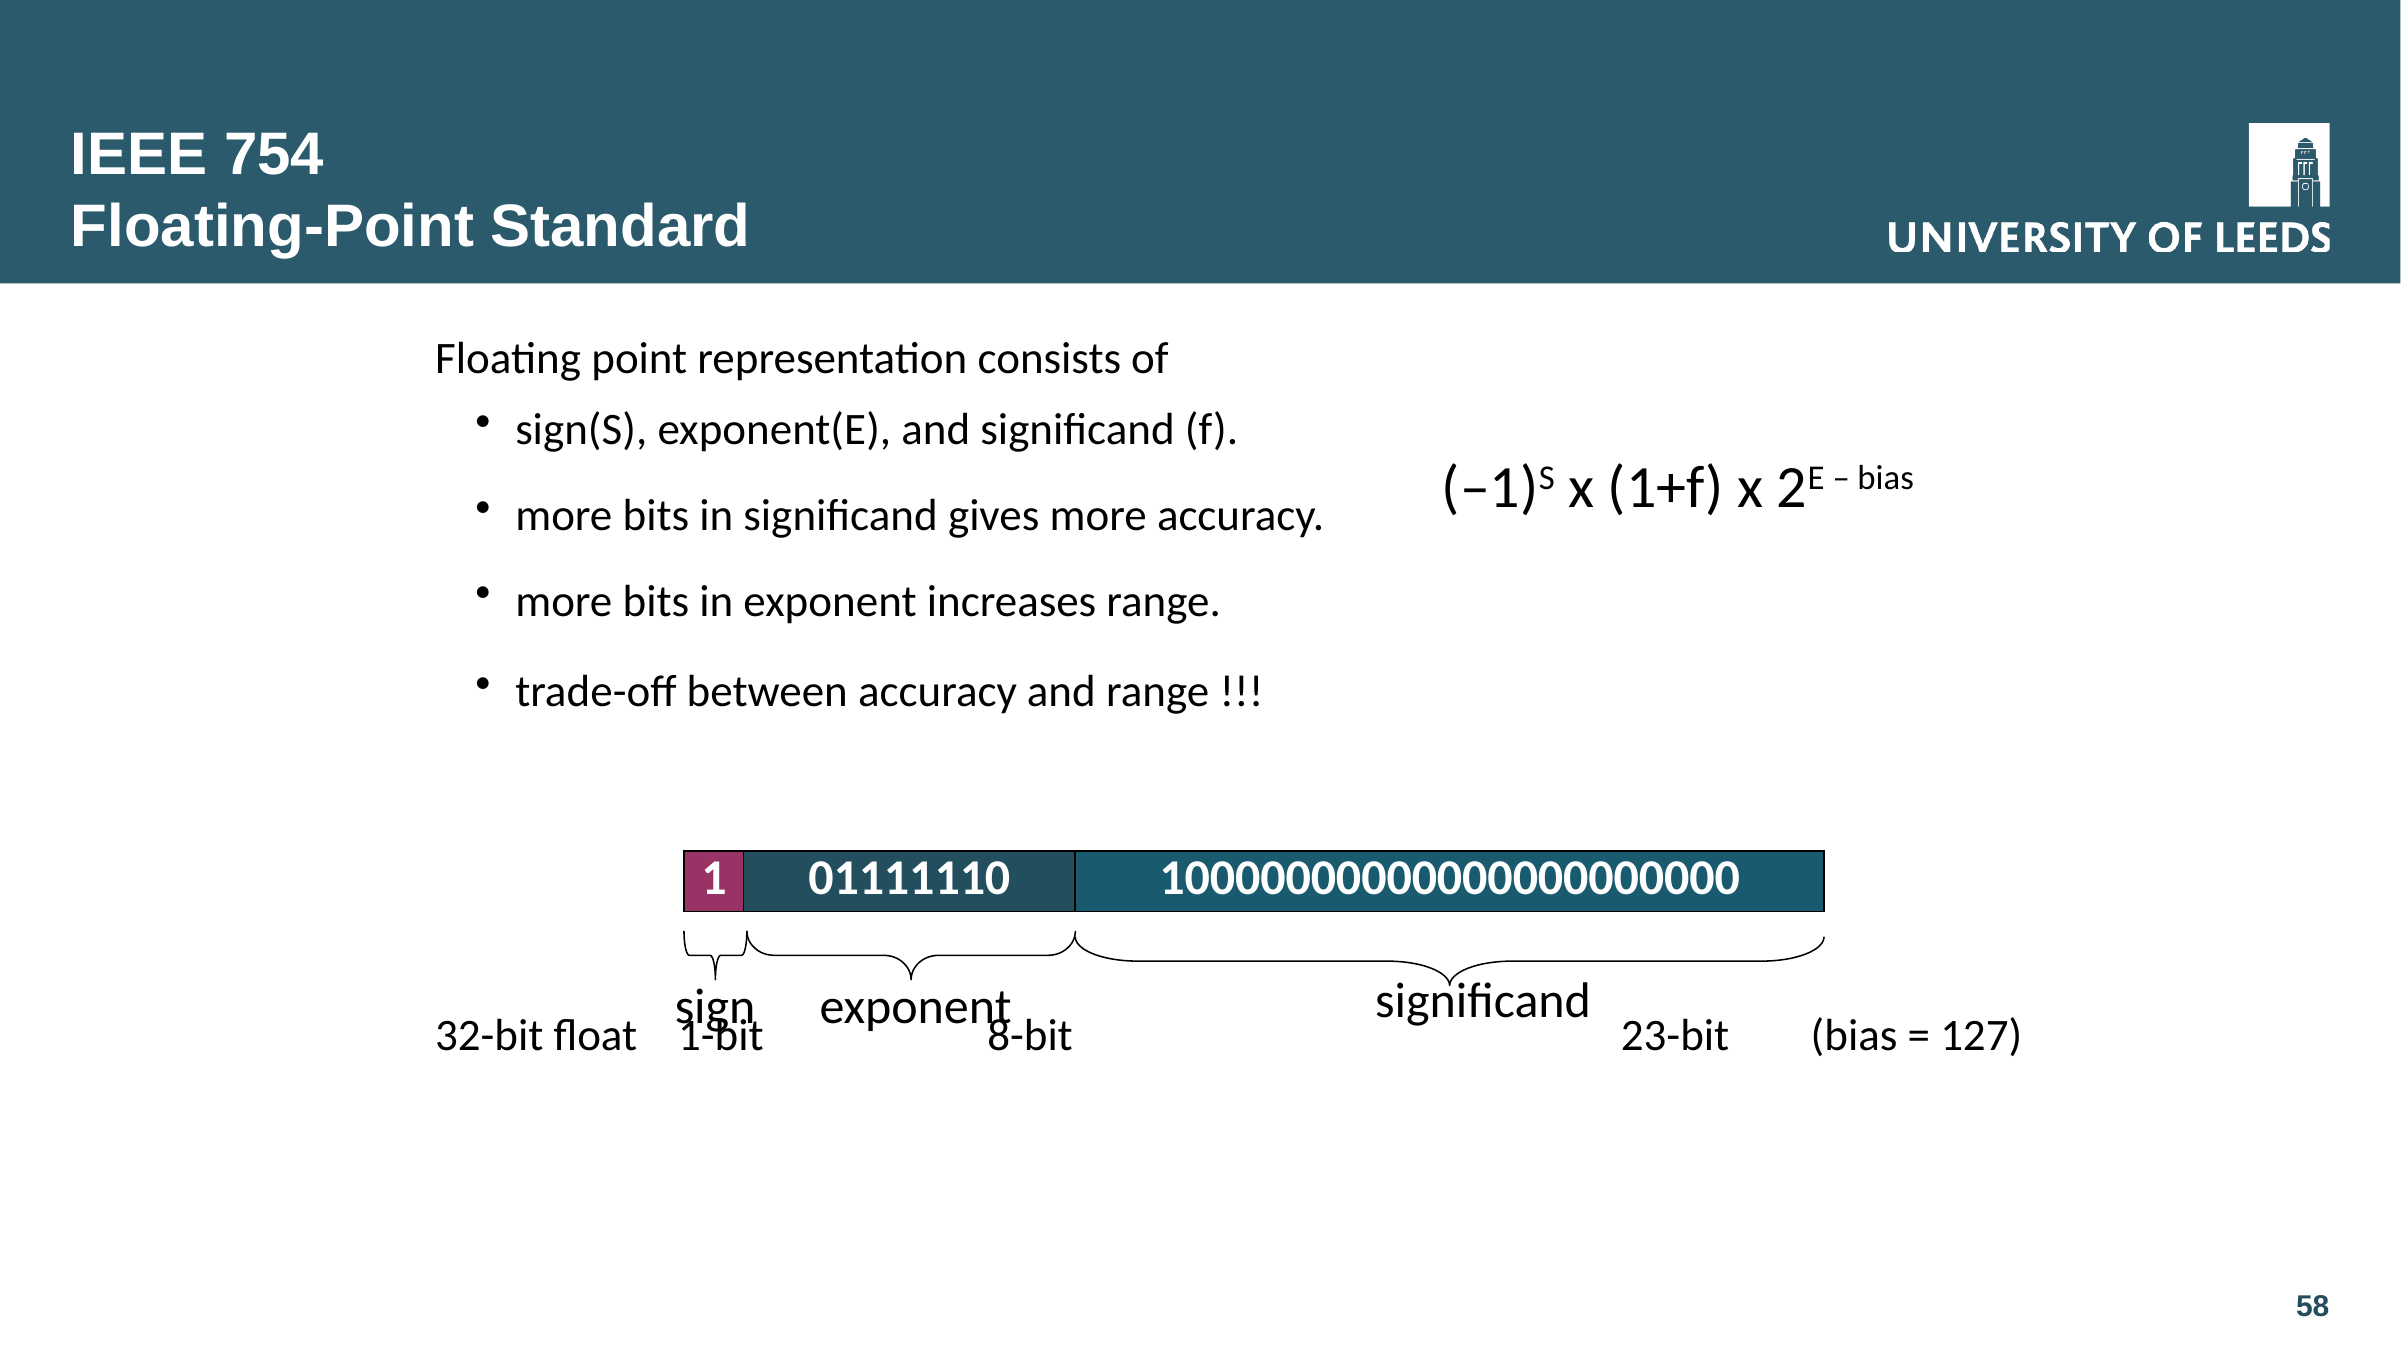

# IEEE 754 Floating-Point Standard
Floating point representation consists of
sign(S), exponent(E), and significand (f).
more bits in significand gives more accuracy.
more bits in exponent increases range.
trade-off between accuracy and range !!!

32-bit float    1-bit	          8-bit		                            23-bit        (bias = 127)

(–1)S x (1+f) x 2E – bias

1
01111110
10000000000000000000000

significand
sign
exponent